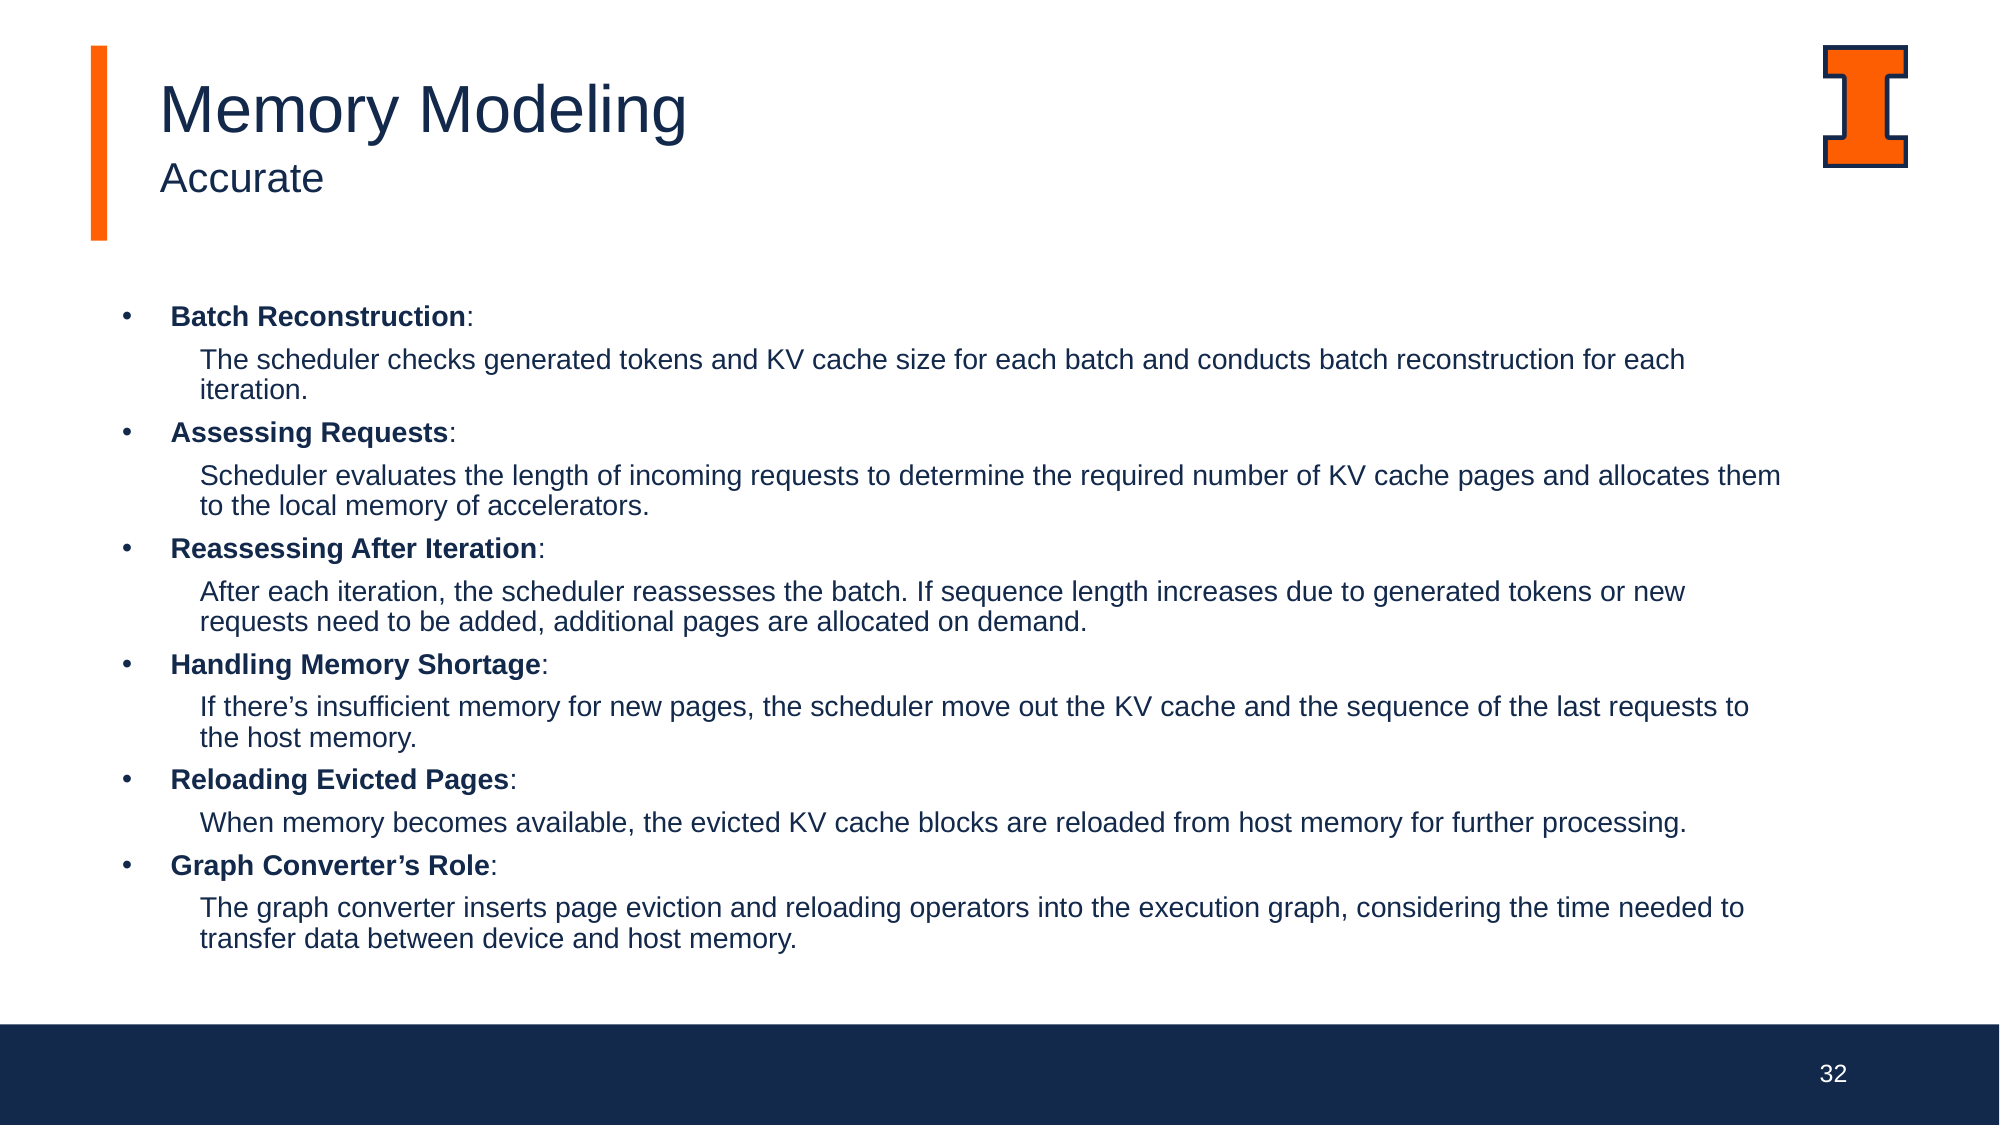

Memory Modeling
Accurate
Batch Reconstruction:
The scheduler checks generated tokens and KV cache size for each batch and conducts batch reconstruction for each iteration.
Assessing Requests:
Scheduler evaluates the length of incoming requests to determine the required number of KV cache pages and allocates them to the local memory of accelerators.
Reassessing After Iteration:
After each iteration, the scheduler reassesses the batch. If sequence length increases due to generated tokens or new requests need to be added, additional pages are allocated on demand.
Handling Memory Shortage:
If there’s insufficient memory for new pages, the scheduler move out the KV cache and the sequence of the last requests to the host memory.
Reloading Evicted Pages:
When memory becomes available, the evicted KV cache blocks are reloaded from host memory for further processing.
Graph Converter’s Role:
The graph converter inserts page eviction and reloading operators into the execution graph, considering the time needed to transfer data between device and host memory.

32